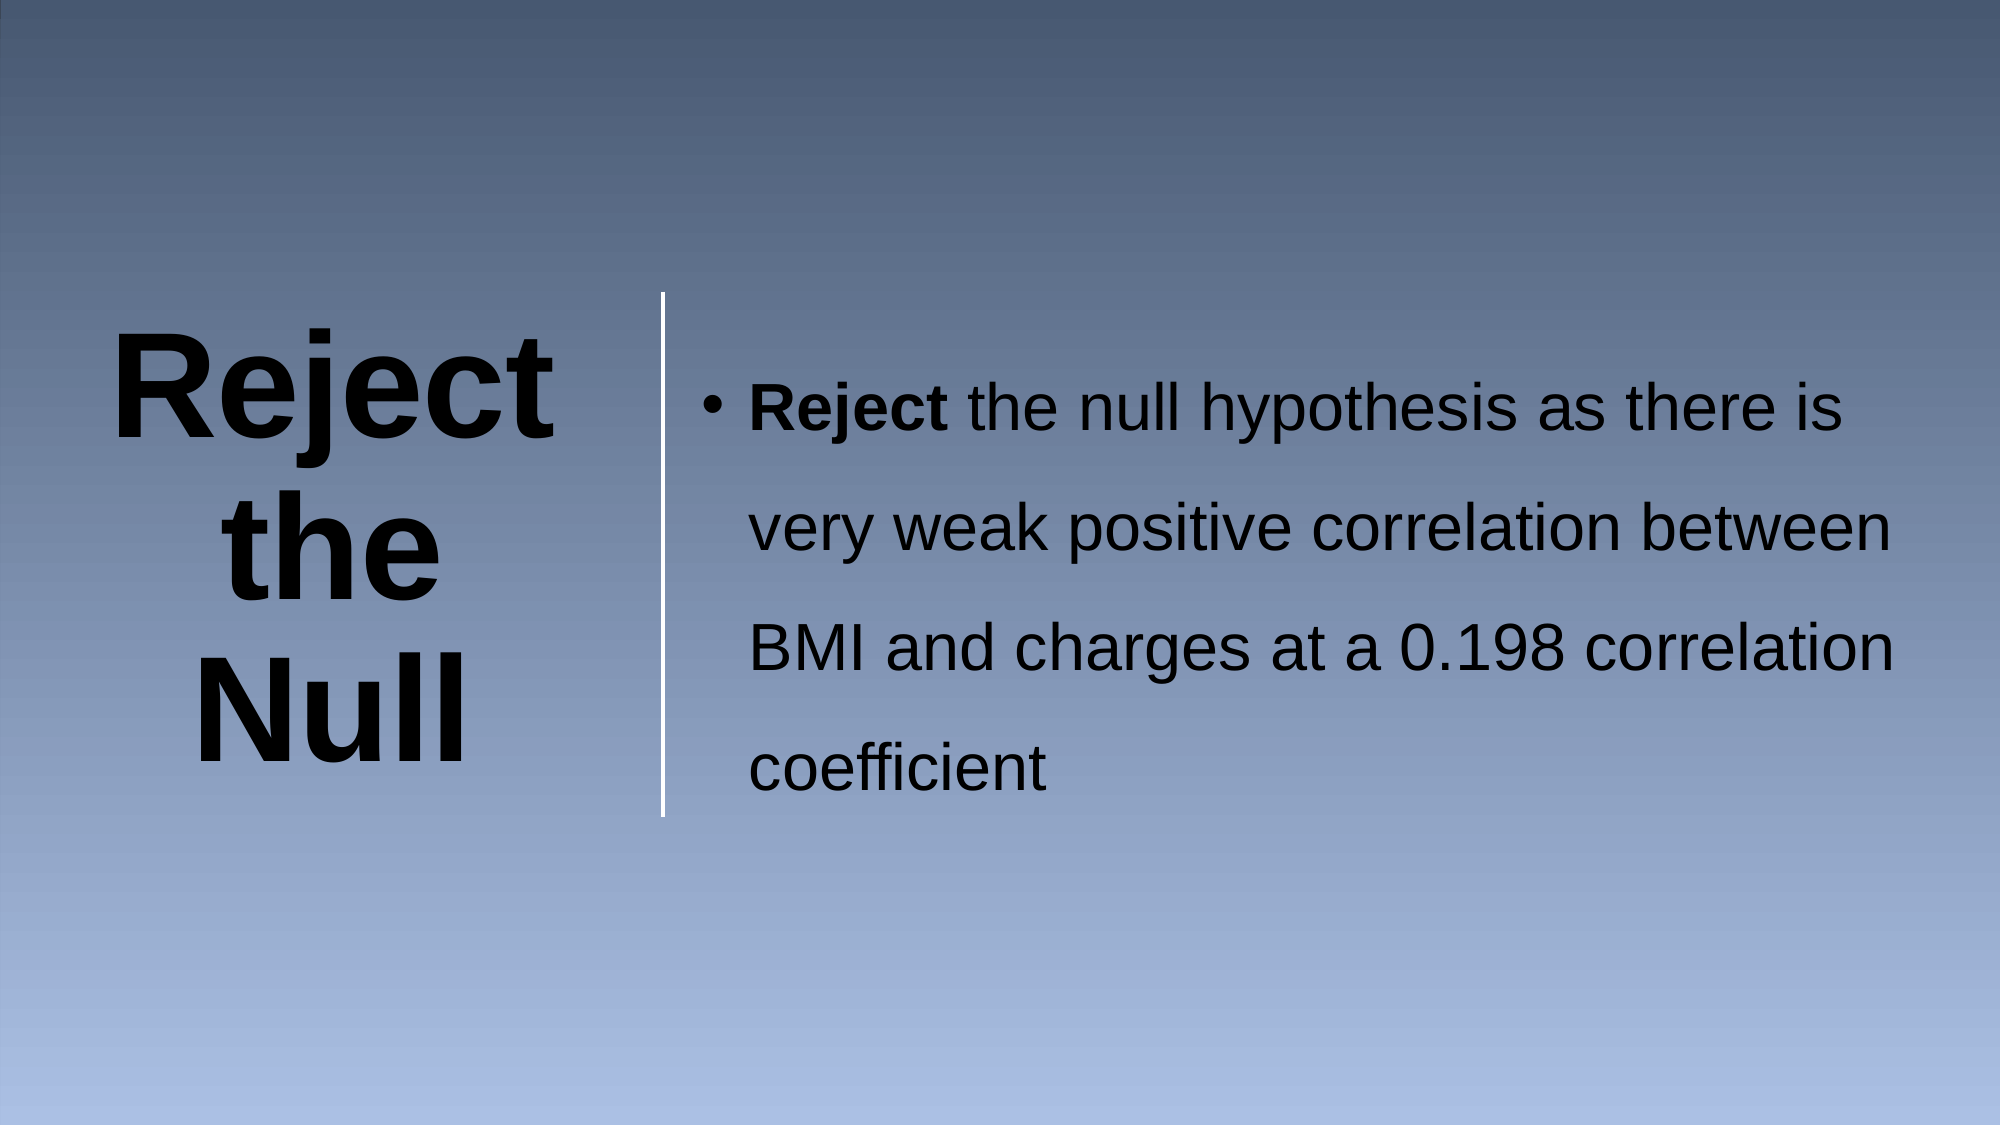

# Reject the Null

Reject the null hypothesis as there is very weak positive correlation between BMI and charges at a 0.198 correlation coefficient